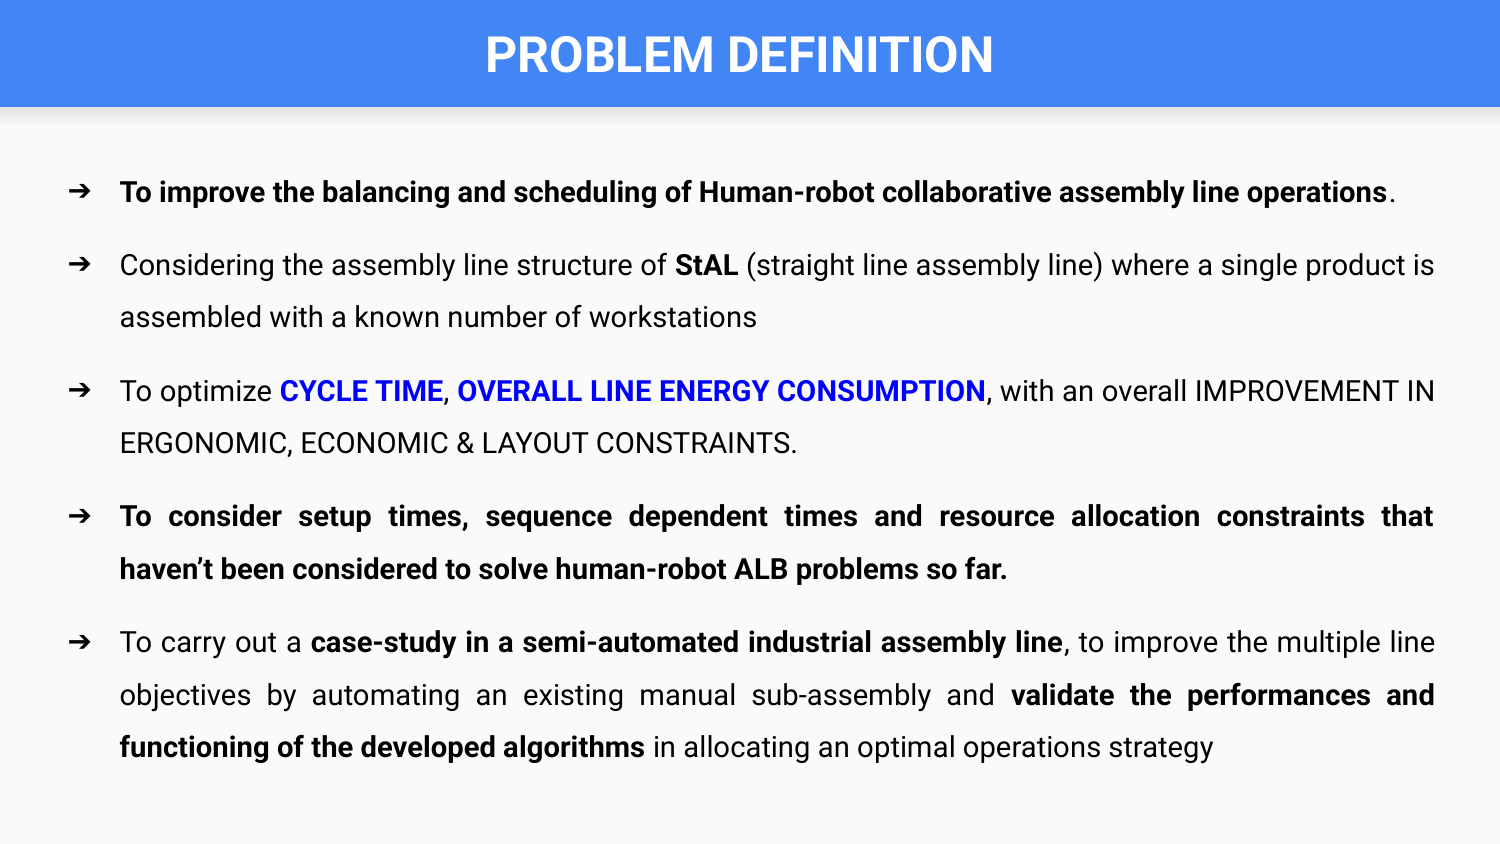

# PROBLEM DEFINITION
To improve the balancing and scheduling of Human-robot collaborative assembly line operations.
Considering the assembly line structure of StAL (straight line assembly line) where a single product is assembled with a known number of workstations
To optimize CYCLE TIME, OVERALL LINE ENERGY CONSUMPTION, with an overall IMPROVEMENT IN ERGONOMIC, ECONOMIC & LAYOUT CONSTRAINTS.
To consider setup times, sequence dependent times and resource allocation constraints that haven’t been considered to solve human-robot ALB problems so far.
To carry out a case-study in a semi-automated industrial assembly line, to improve the multiple line objectives by automating an existing manual sub-assembly and validate the performances and functioning of the developed algorithms in allocating an optimal operations strategy